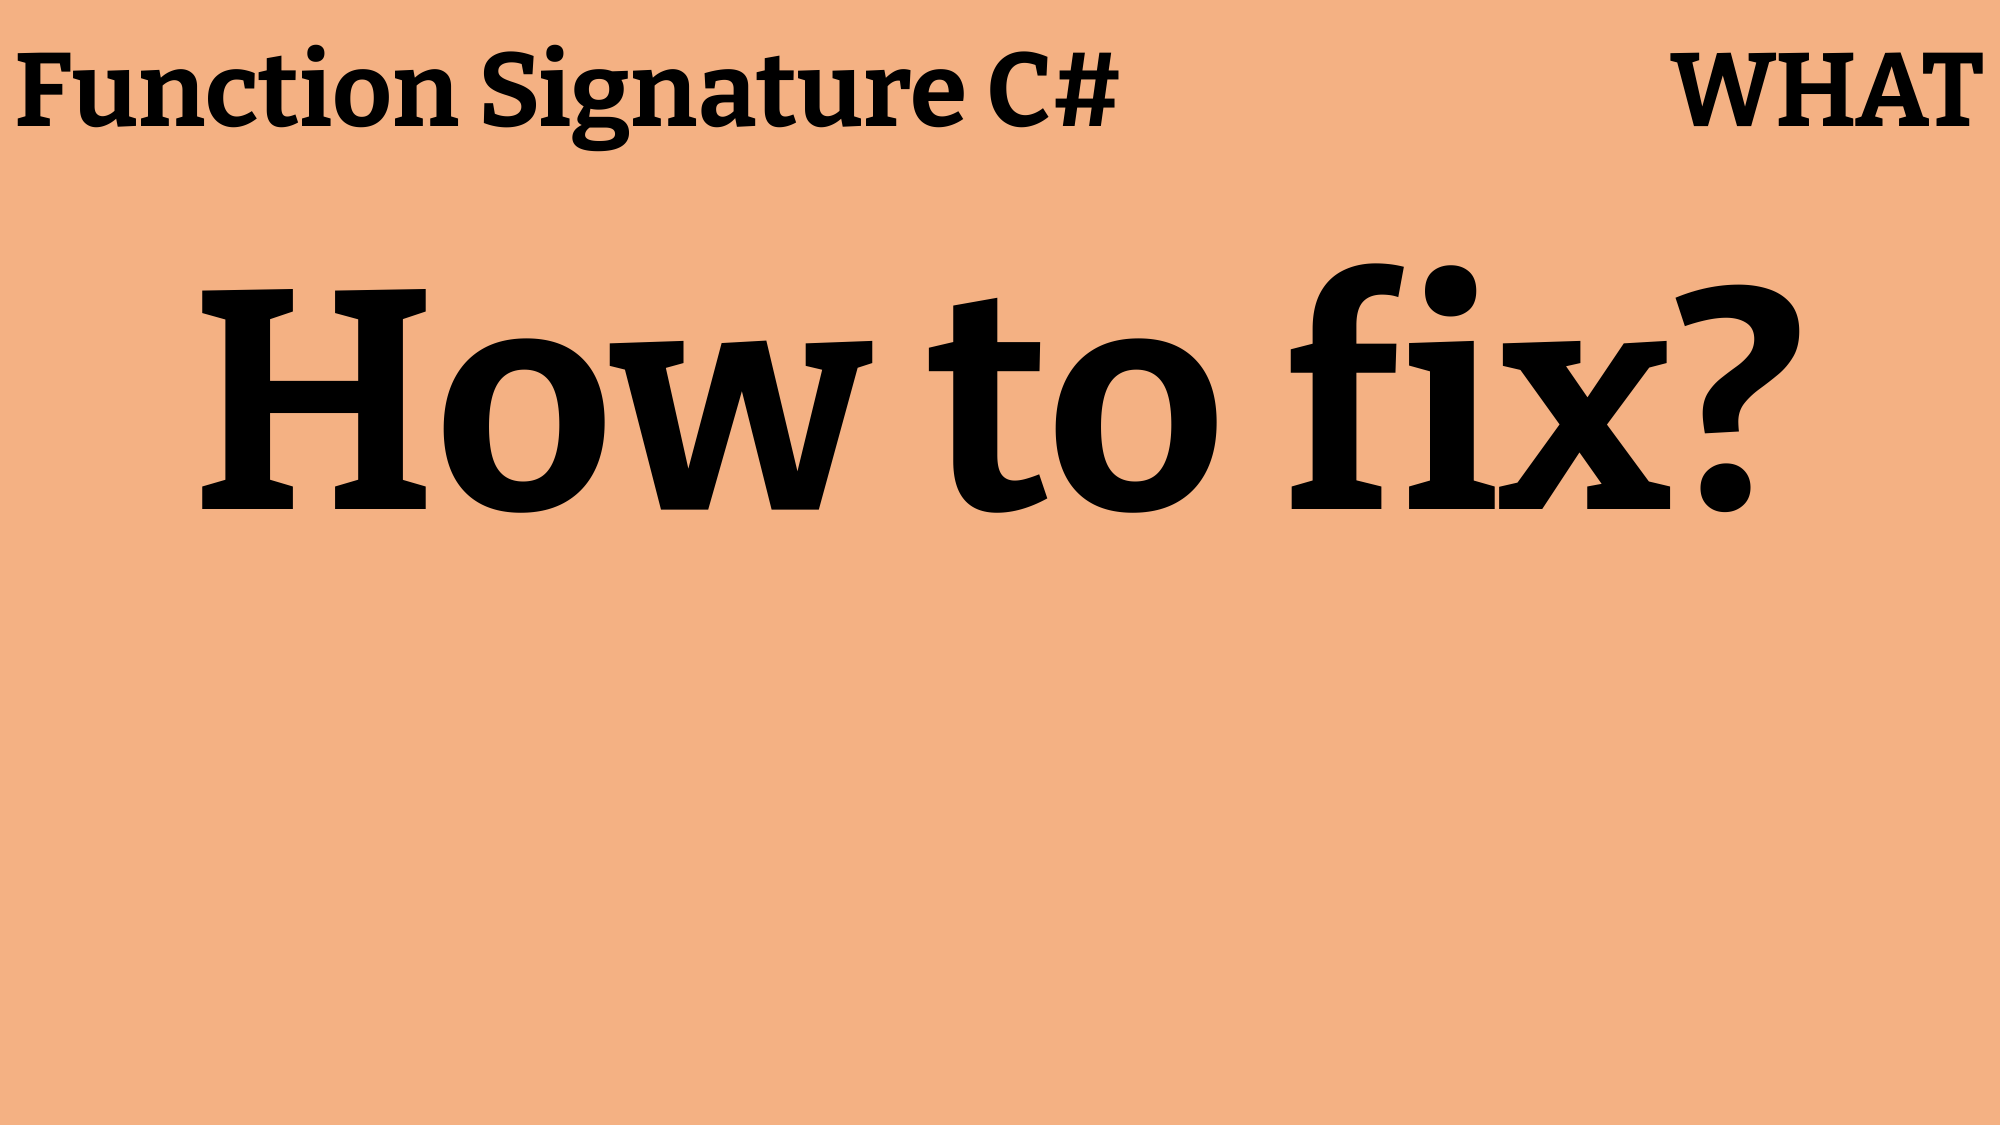

Function Signature C#
WHAT
How to fix?